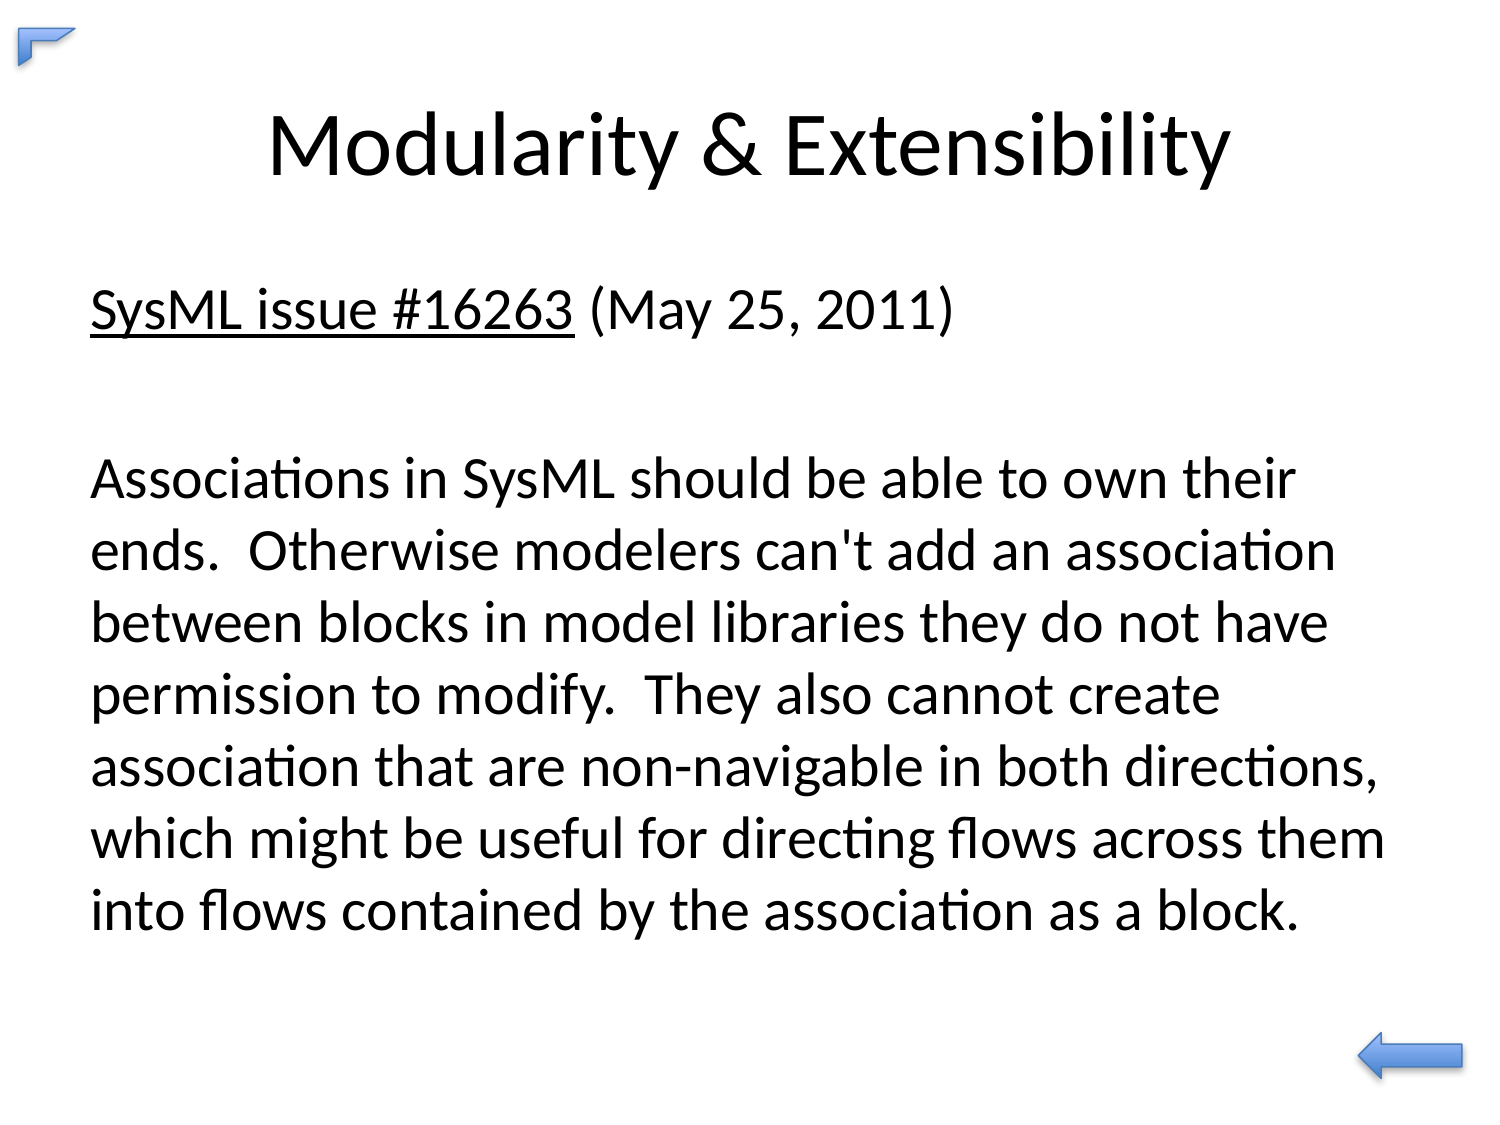

# Modularity & Extensibility
SysML issue #16263 (May 25, 2011)

Associations in SysML should be able to own their ends.  Otherwise modelers can't add an association between blocks in model libraries they do not have permission to modify.  They also cannot create association that are non-navigable in both directions, which might be useful for directing flows across them into flows contained by the association as a block.